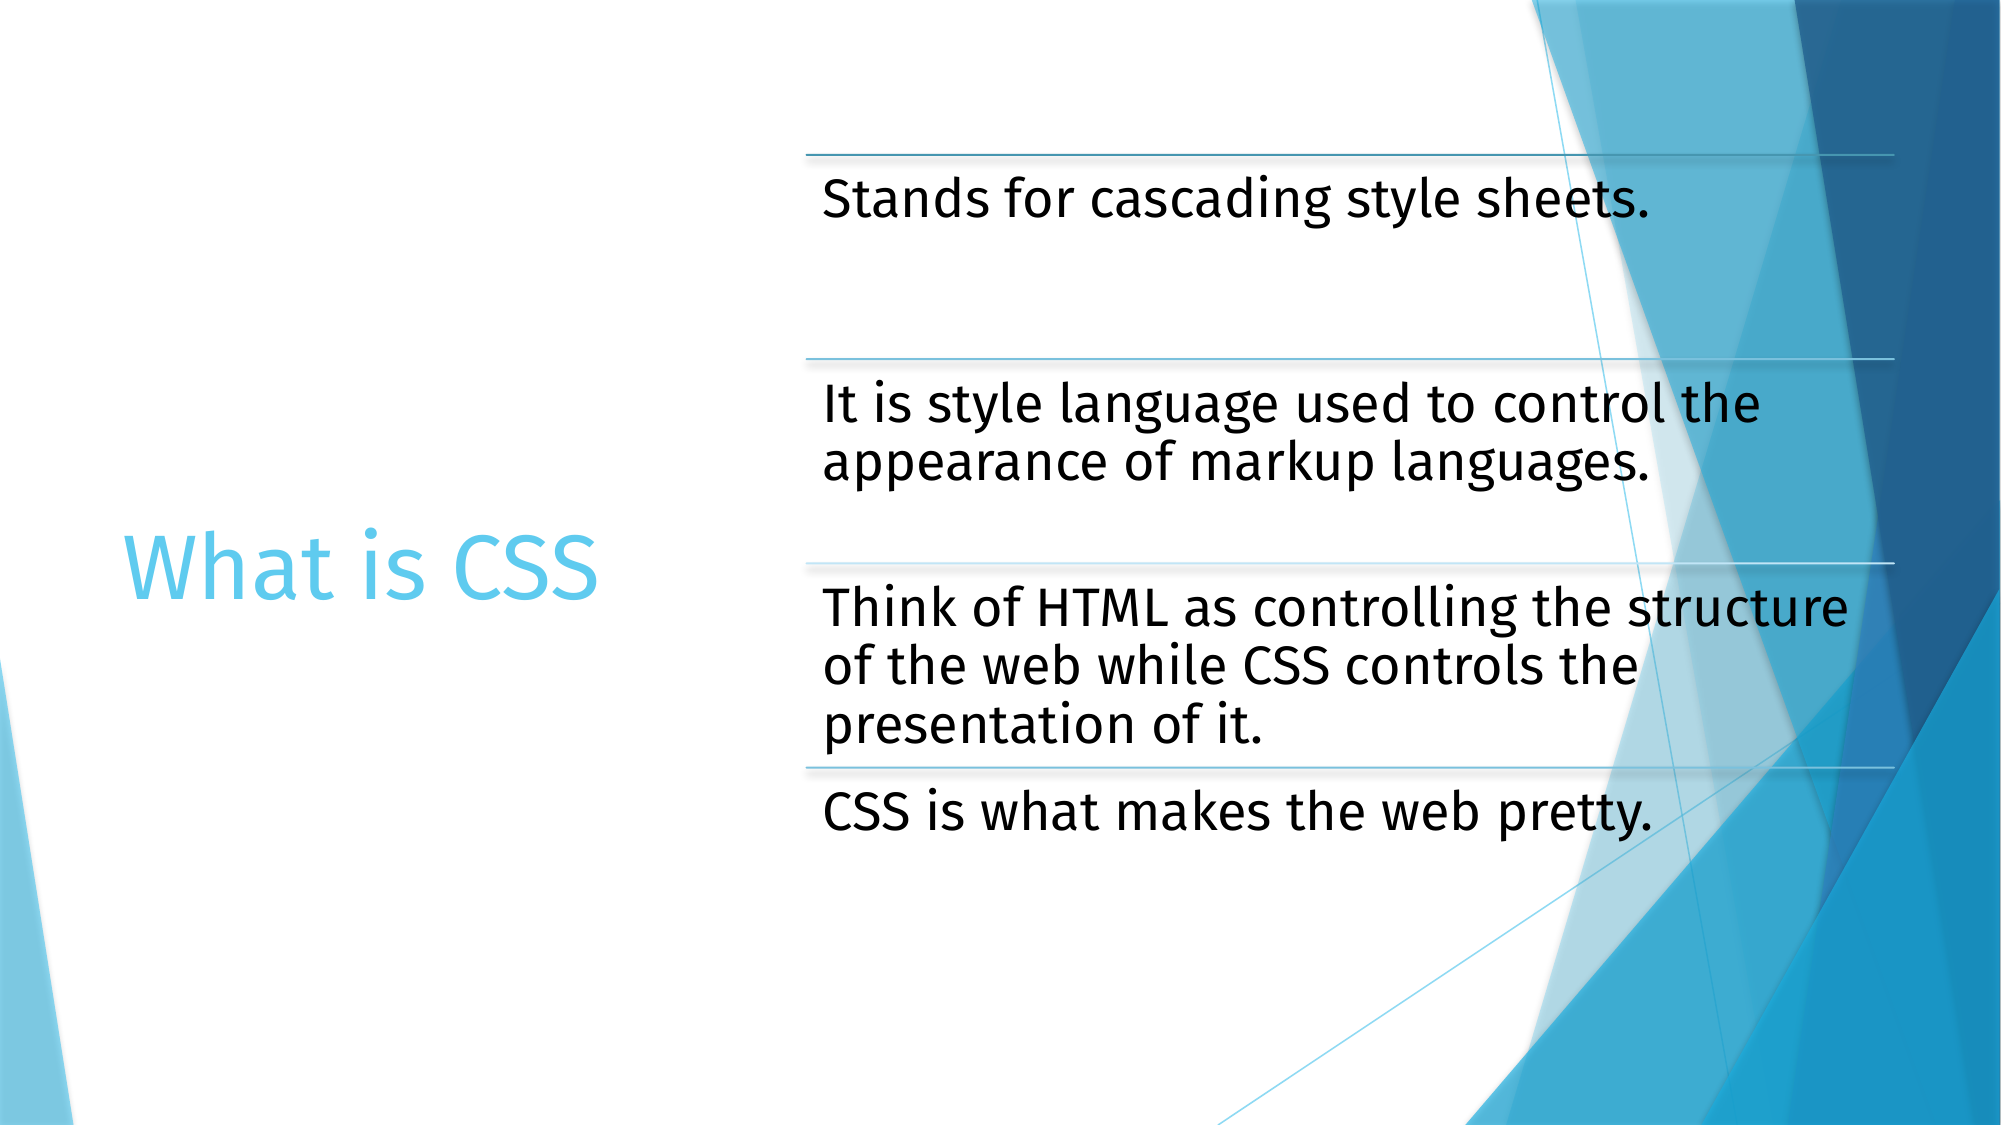

Stands for cascading style sheets.
It is style language used to control the appearance of markup languages.
Think of HTML as controlling the structure of the web while CSS controls the presentation of it.
CSS is what makes the web pretty.
# What is CSS